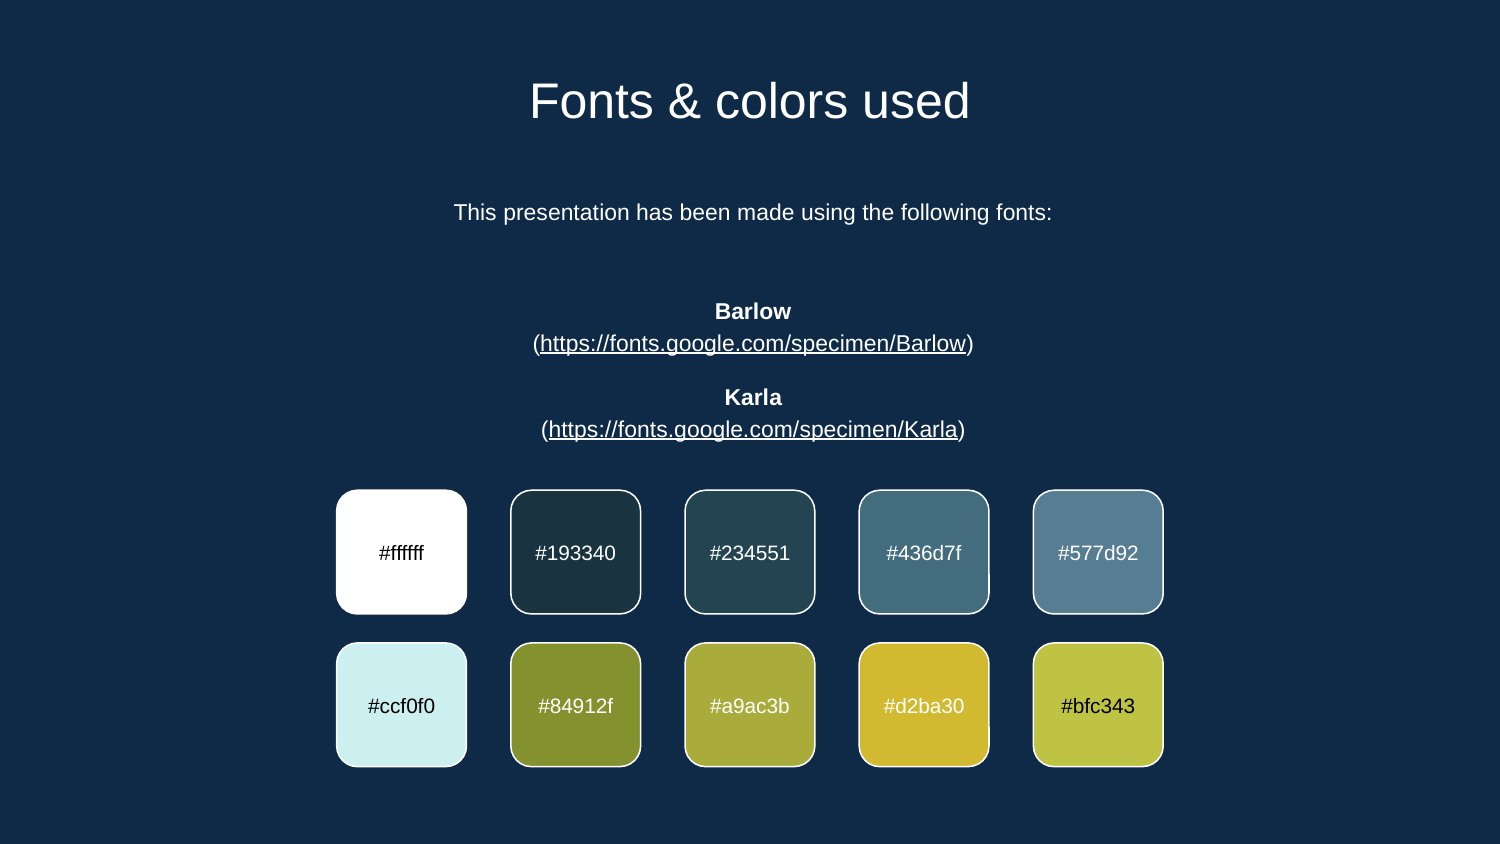

# Fonts & colors used
This presentation has been made using the following fonts:

Barlow
(https://fonts.google.com/specimen/Barlow)

Karla
(https://fonts.google.com/specimen/Karla)

#ffffff
#193340
#234551
#436d7f
#577d92

#ccf0f0
#84912f
#a9ac3b
#d2ba30
#bfc343